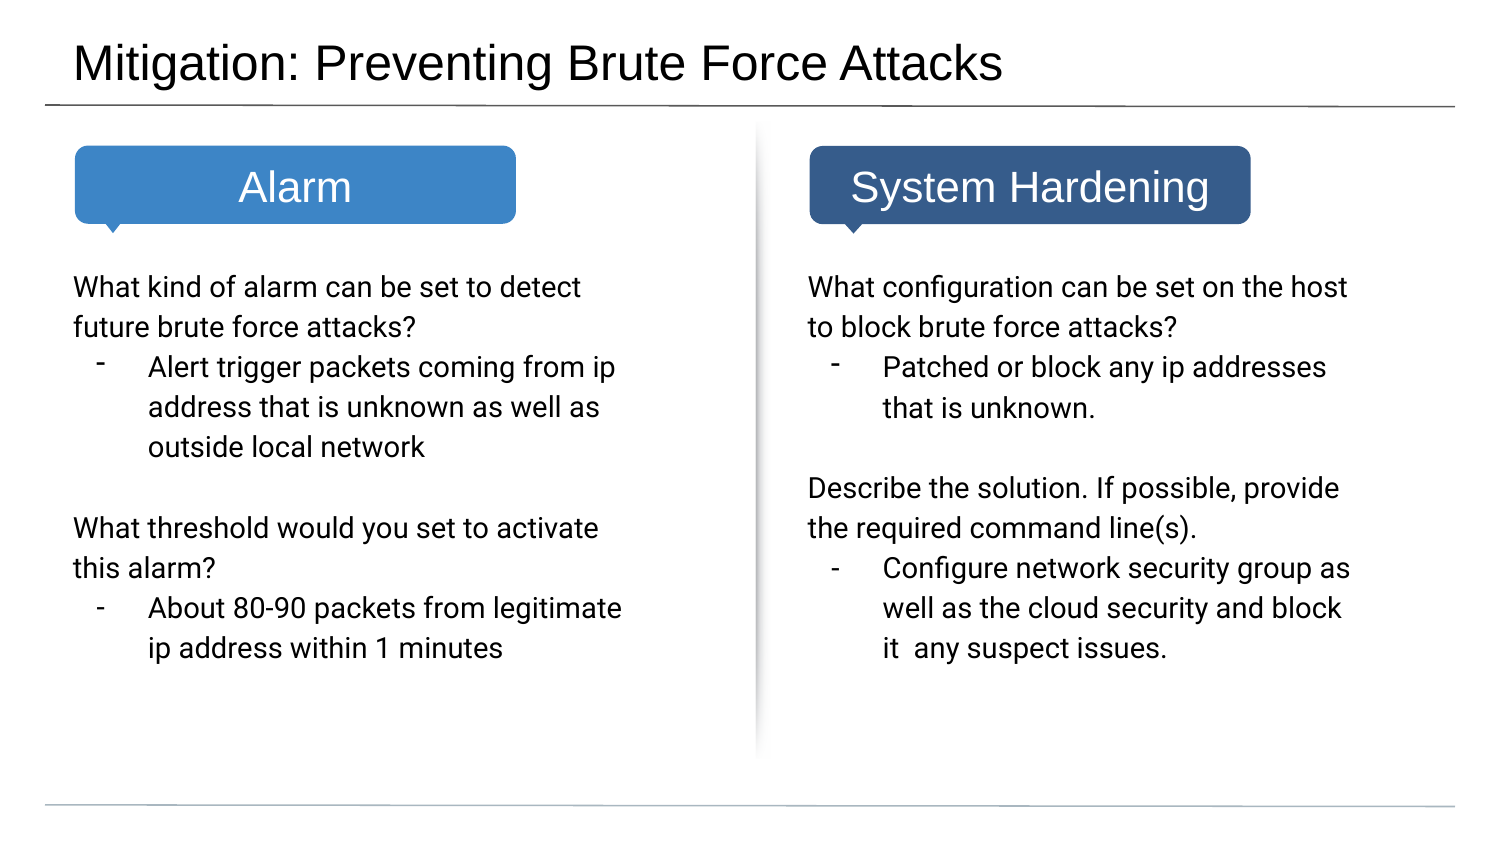

# Mitigation: Preventing Brute Force Attacks
What kind of alarm can be set to detect future brute force attacks?
Alert trigger packets coming from ip address that is unknown as well as outside local network

What threshold would you set to activate this alarm?
About 80-90 packets from legitimate ip address within 1 minutes
What configuration can be set on the host to block brute force attacks?
Patched or block any ip addresses that is unknown.

Describe the solution. If possible, provide the required command line(s).
Configure network security group as well as the cloud security and block it  any suspect issues.